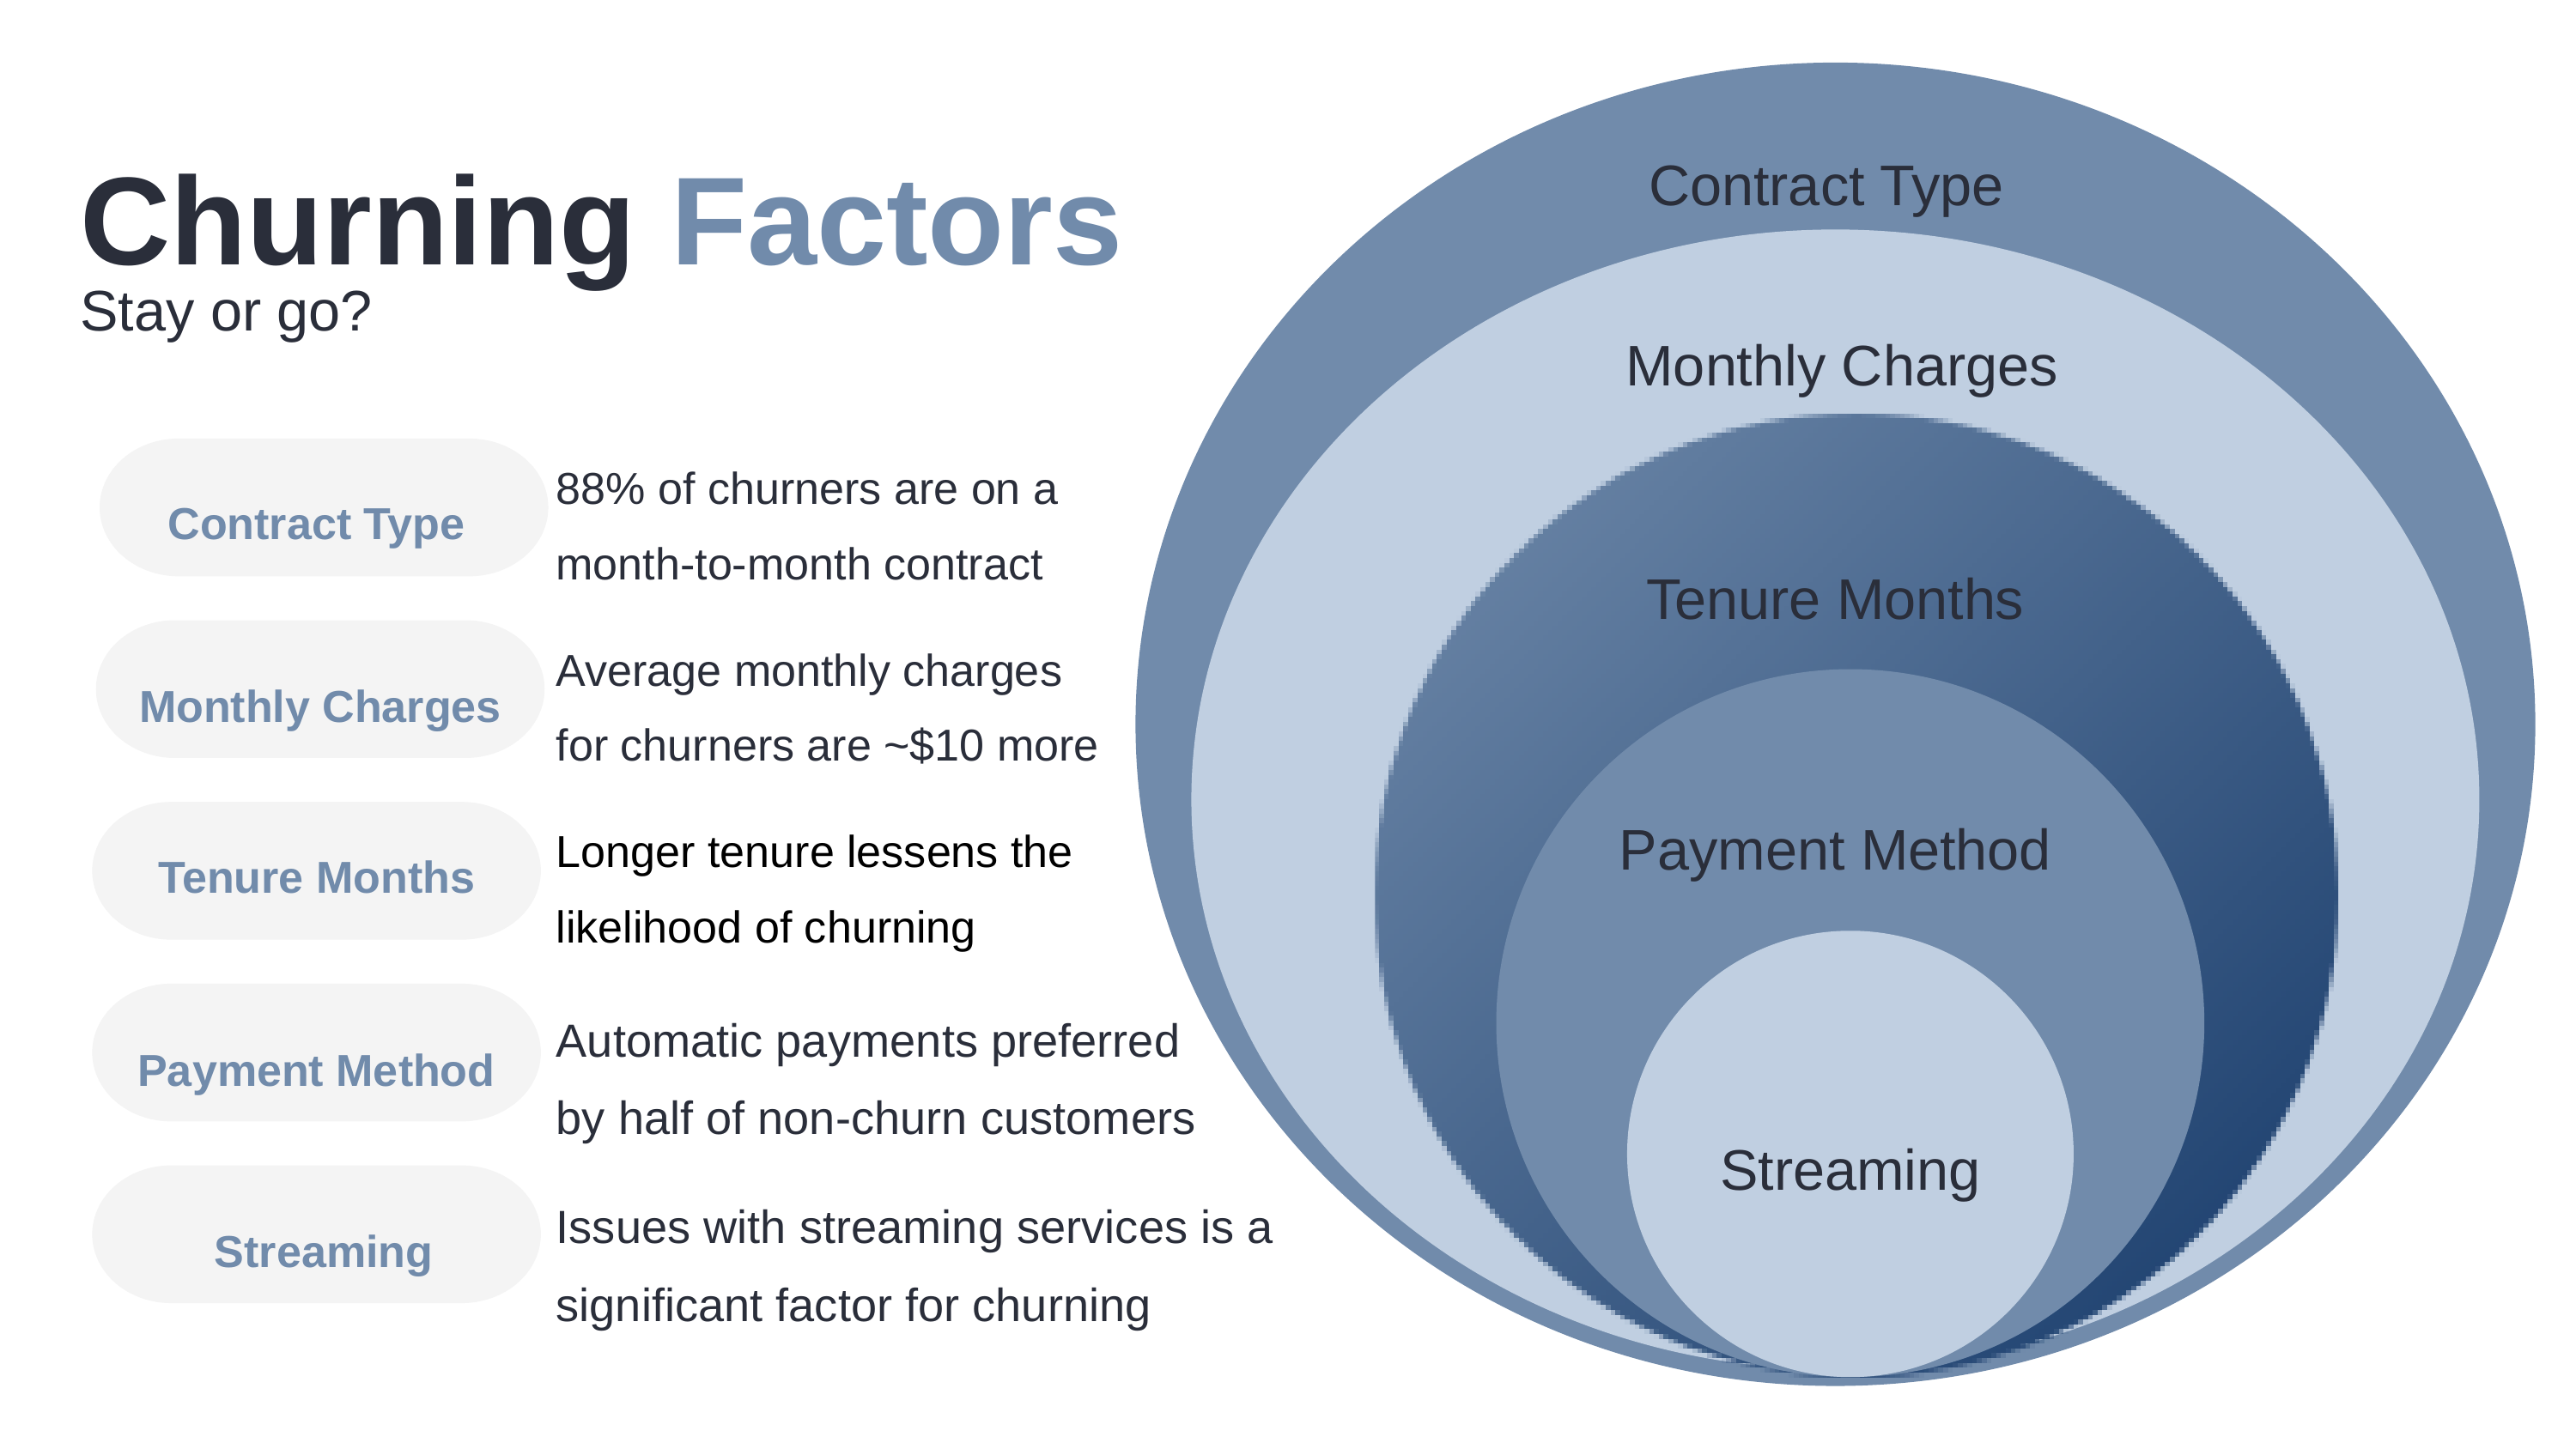

Contract Type
Monthly Charges

Streaming

Churning Factors
Stay or go?
88% of churners are on a month-to-month contract
Average monthly charges for churners are ~$10 more
Longer tenure lessens the likelihood of churning
Automatic payments preferred by half of non-churn customers
Issues with streaming services is a significant factor for churning

Contract Type

Monthly Charges

Tenure Months

Payment Method

Streaming
Tenure Months
Payment Method